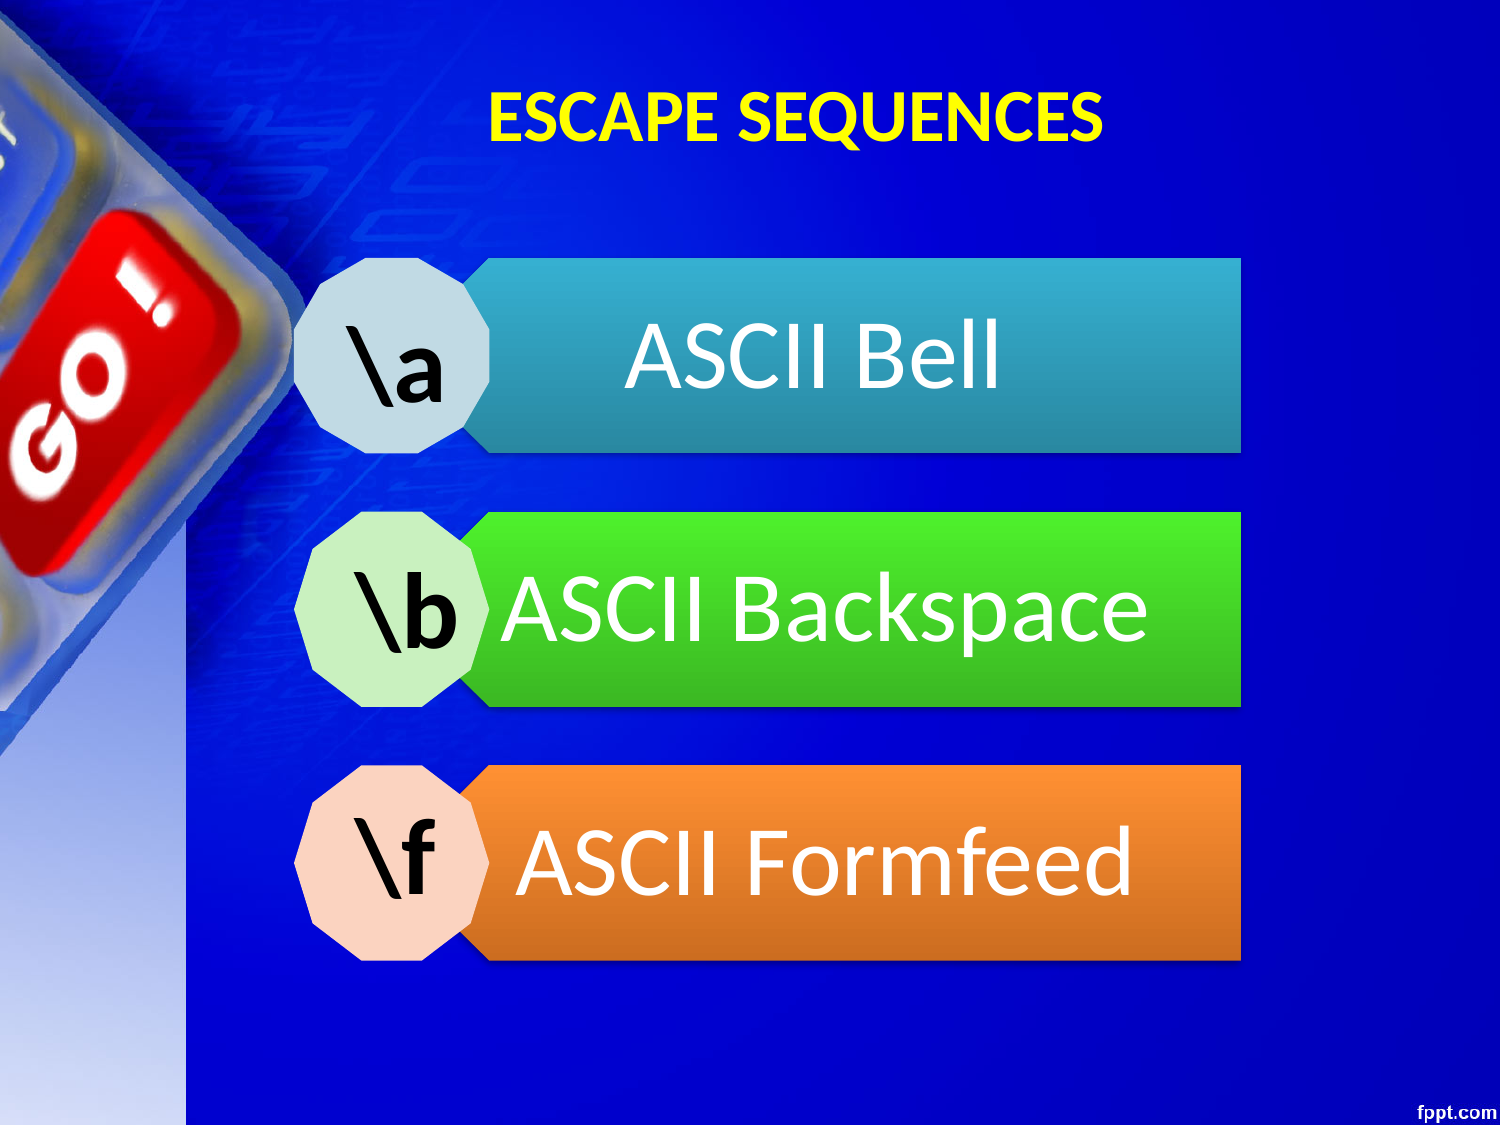

# ESCAPE SEQUENCES
ASCII Bell
ASCII Backspace
ASCII Formfeed

\a
\b
\f